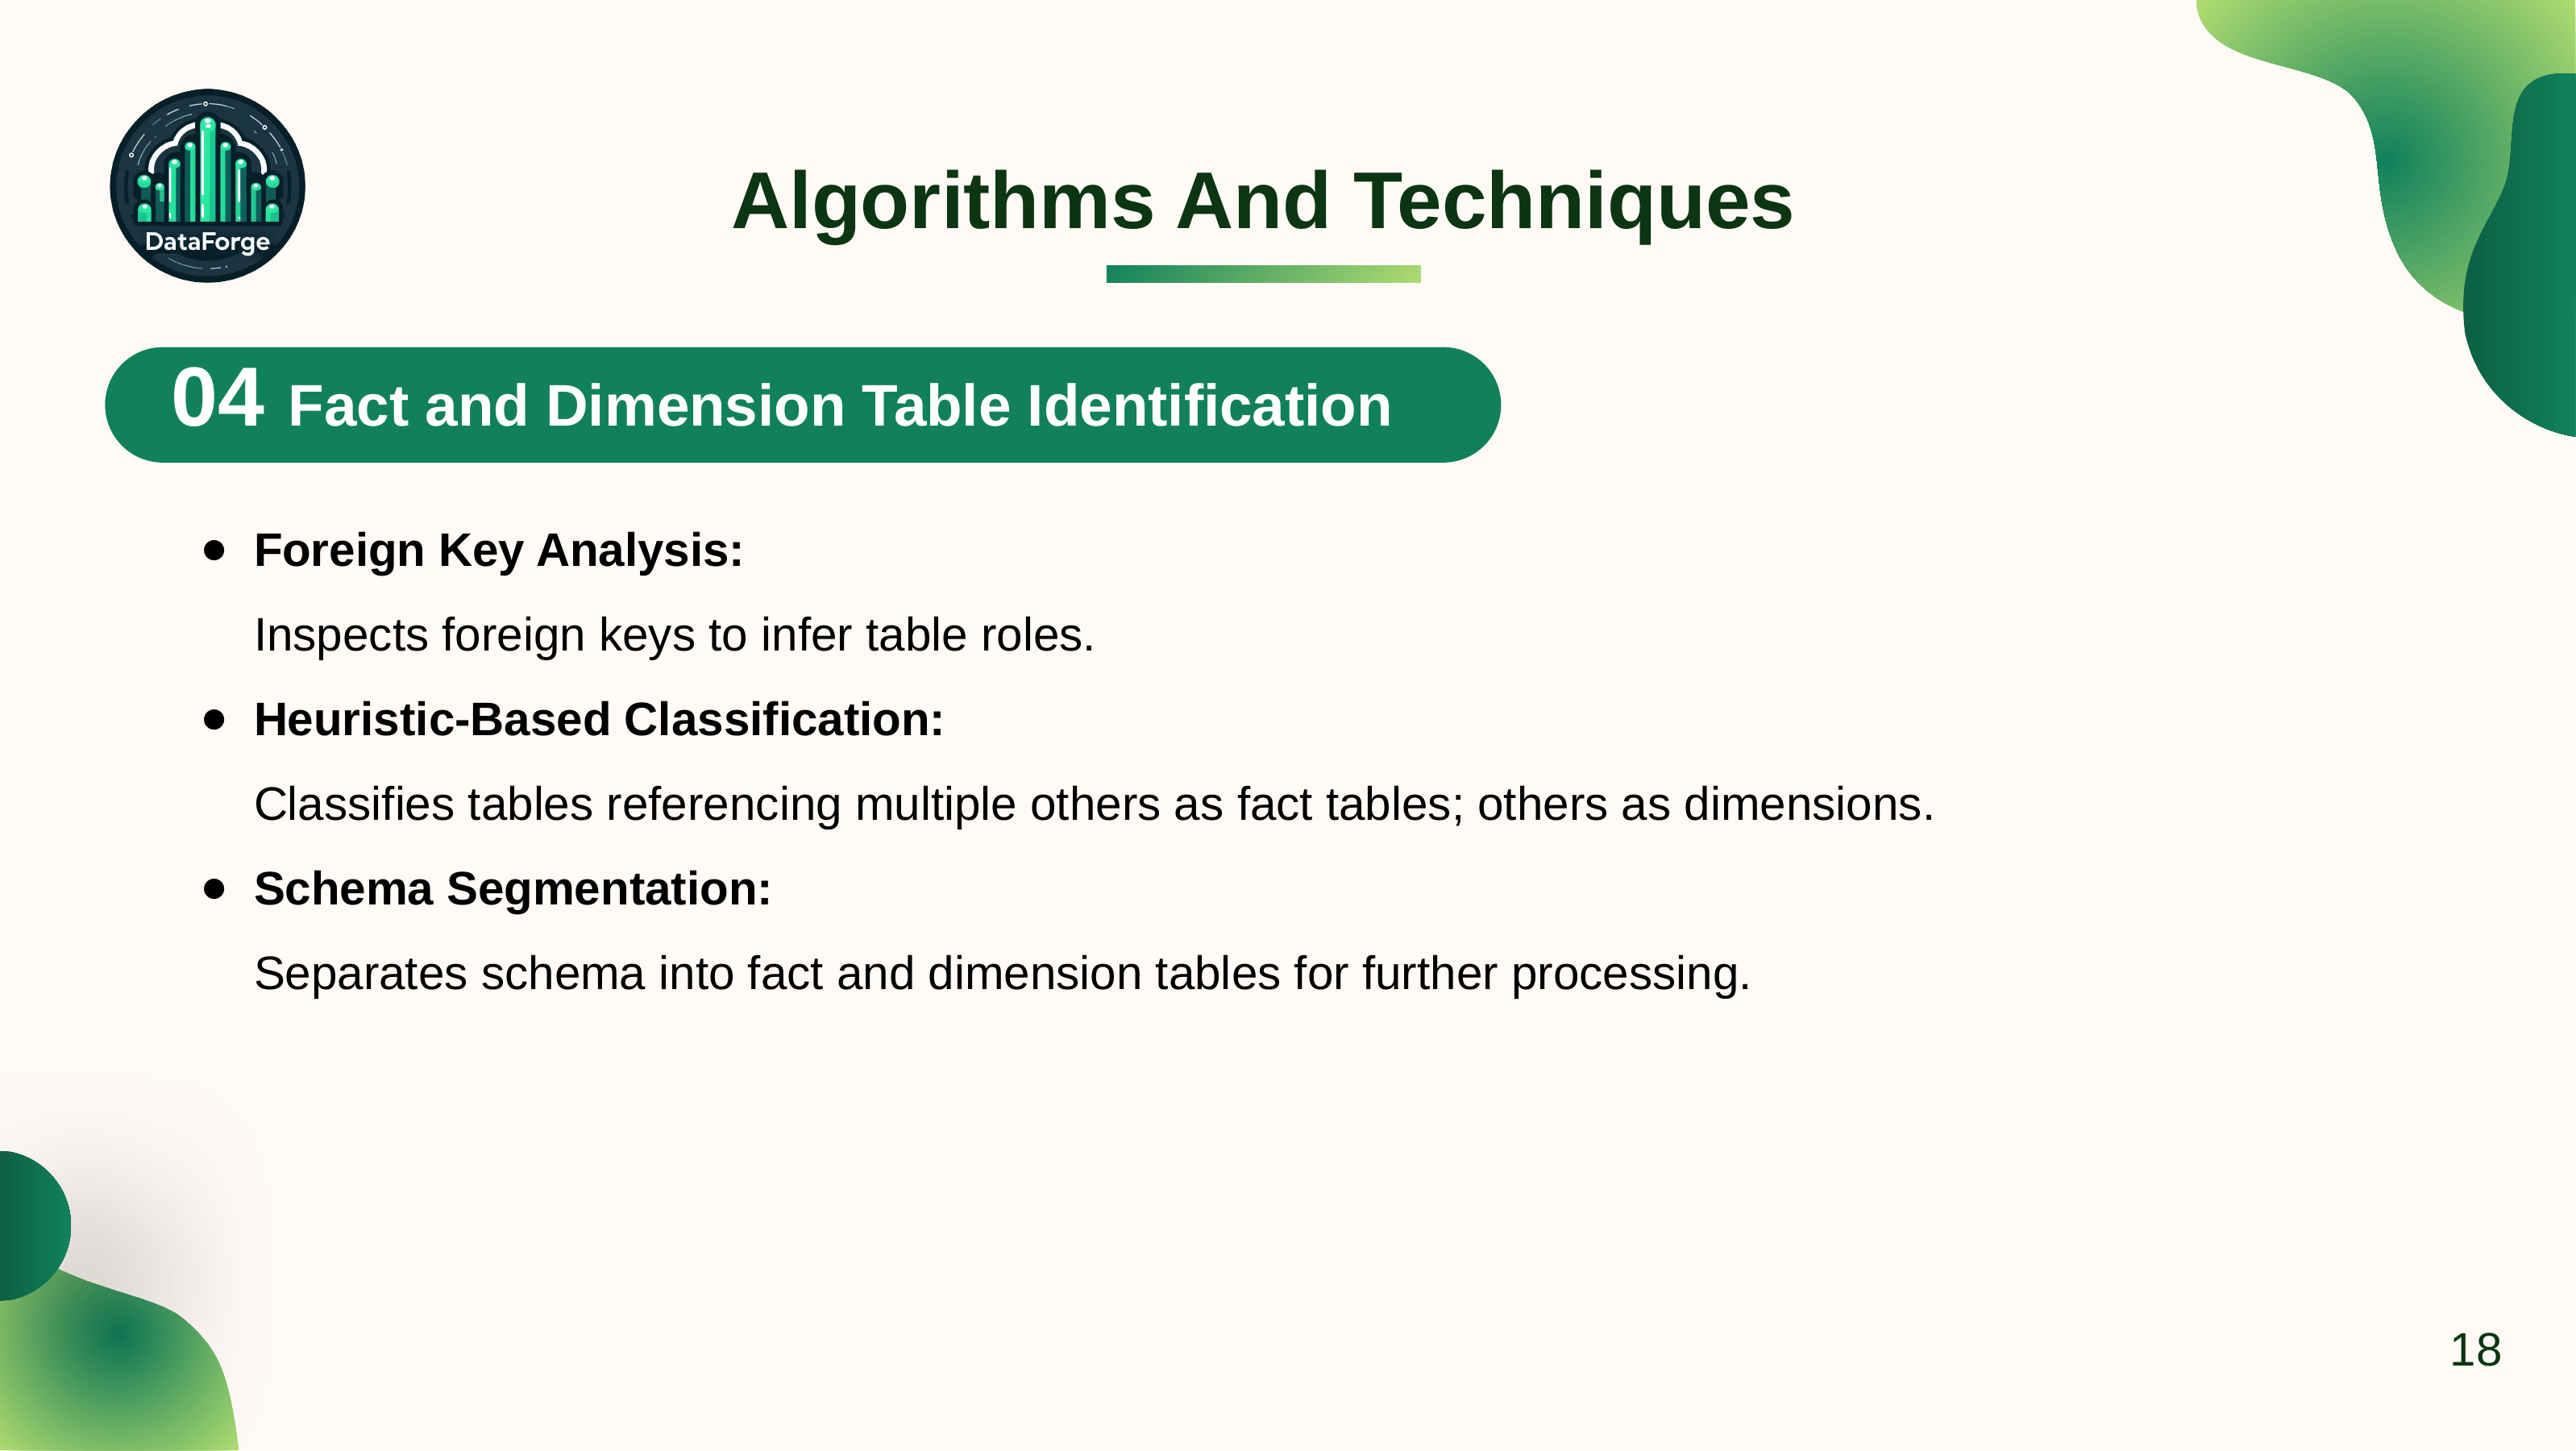

Algorithms And Techniques

04 Fact and Dimension Table Identification

Foreign Key Analysis:
Inspects foreign keys to infer table roles.
Heuristic-Based Classification:
Classifies tables referencing multiple others as fact tables; others as dimensions.
Schema Segmentation:
Separates schema into fact and dimension tables for further processing.
18